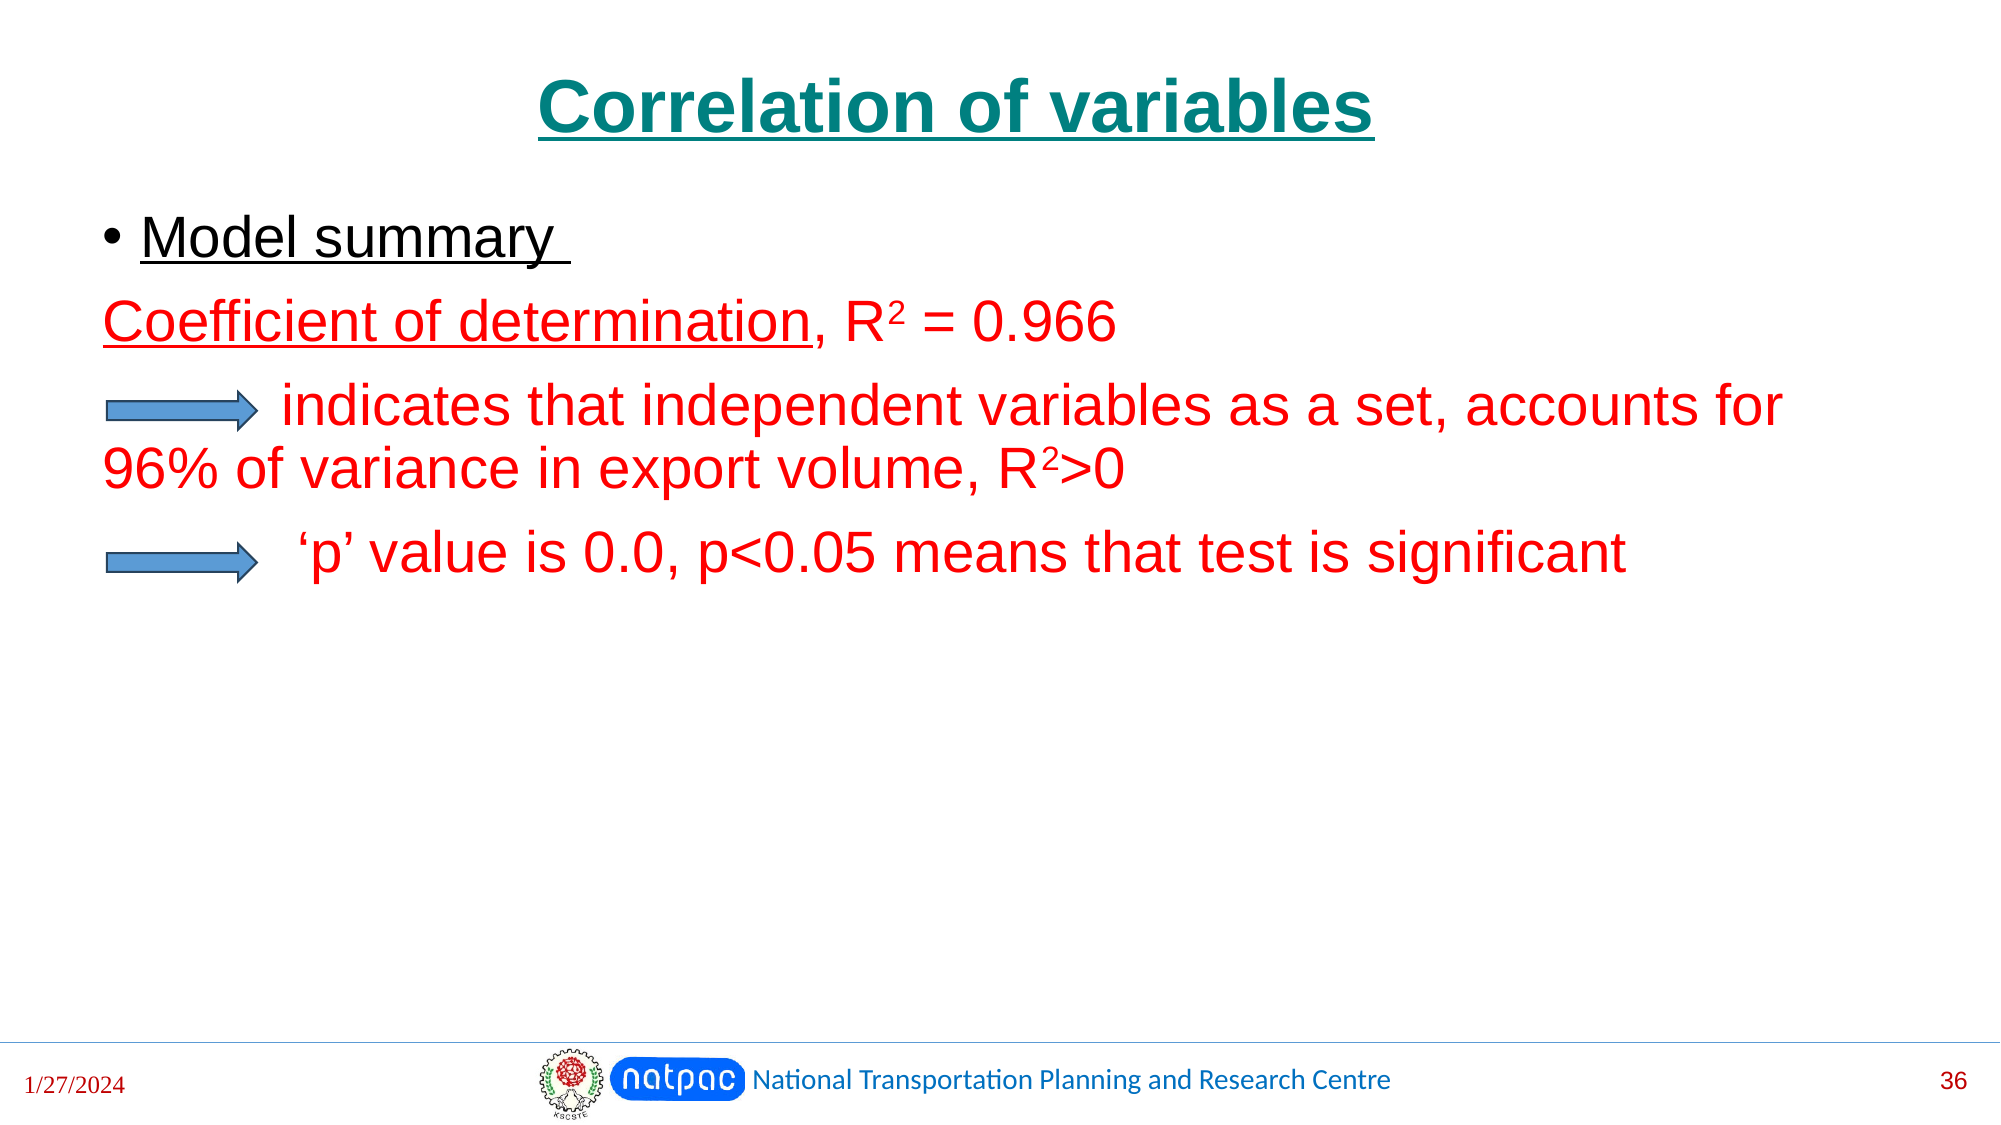

# Correlation of variables
Model summary
Coefficient of determination, R2 = 0.966
           indicates that independent variables as a set, accounts for 96% of variance in export volume, R2>0
            ‘p’ value is 0.0, p<0.05 means that test is significant

National Transportation Planning and Research Centre